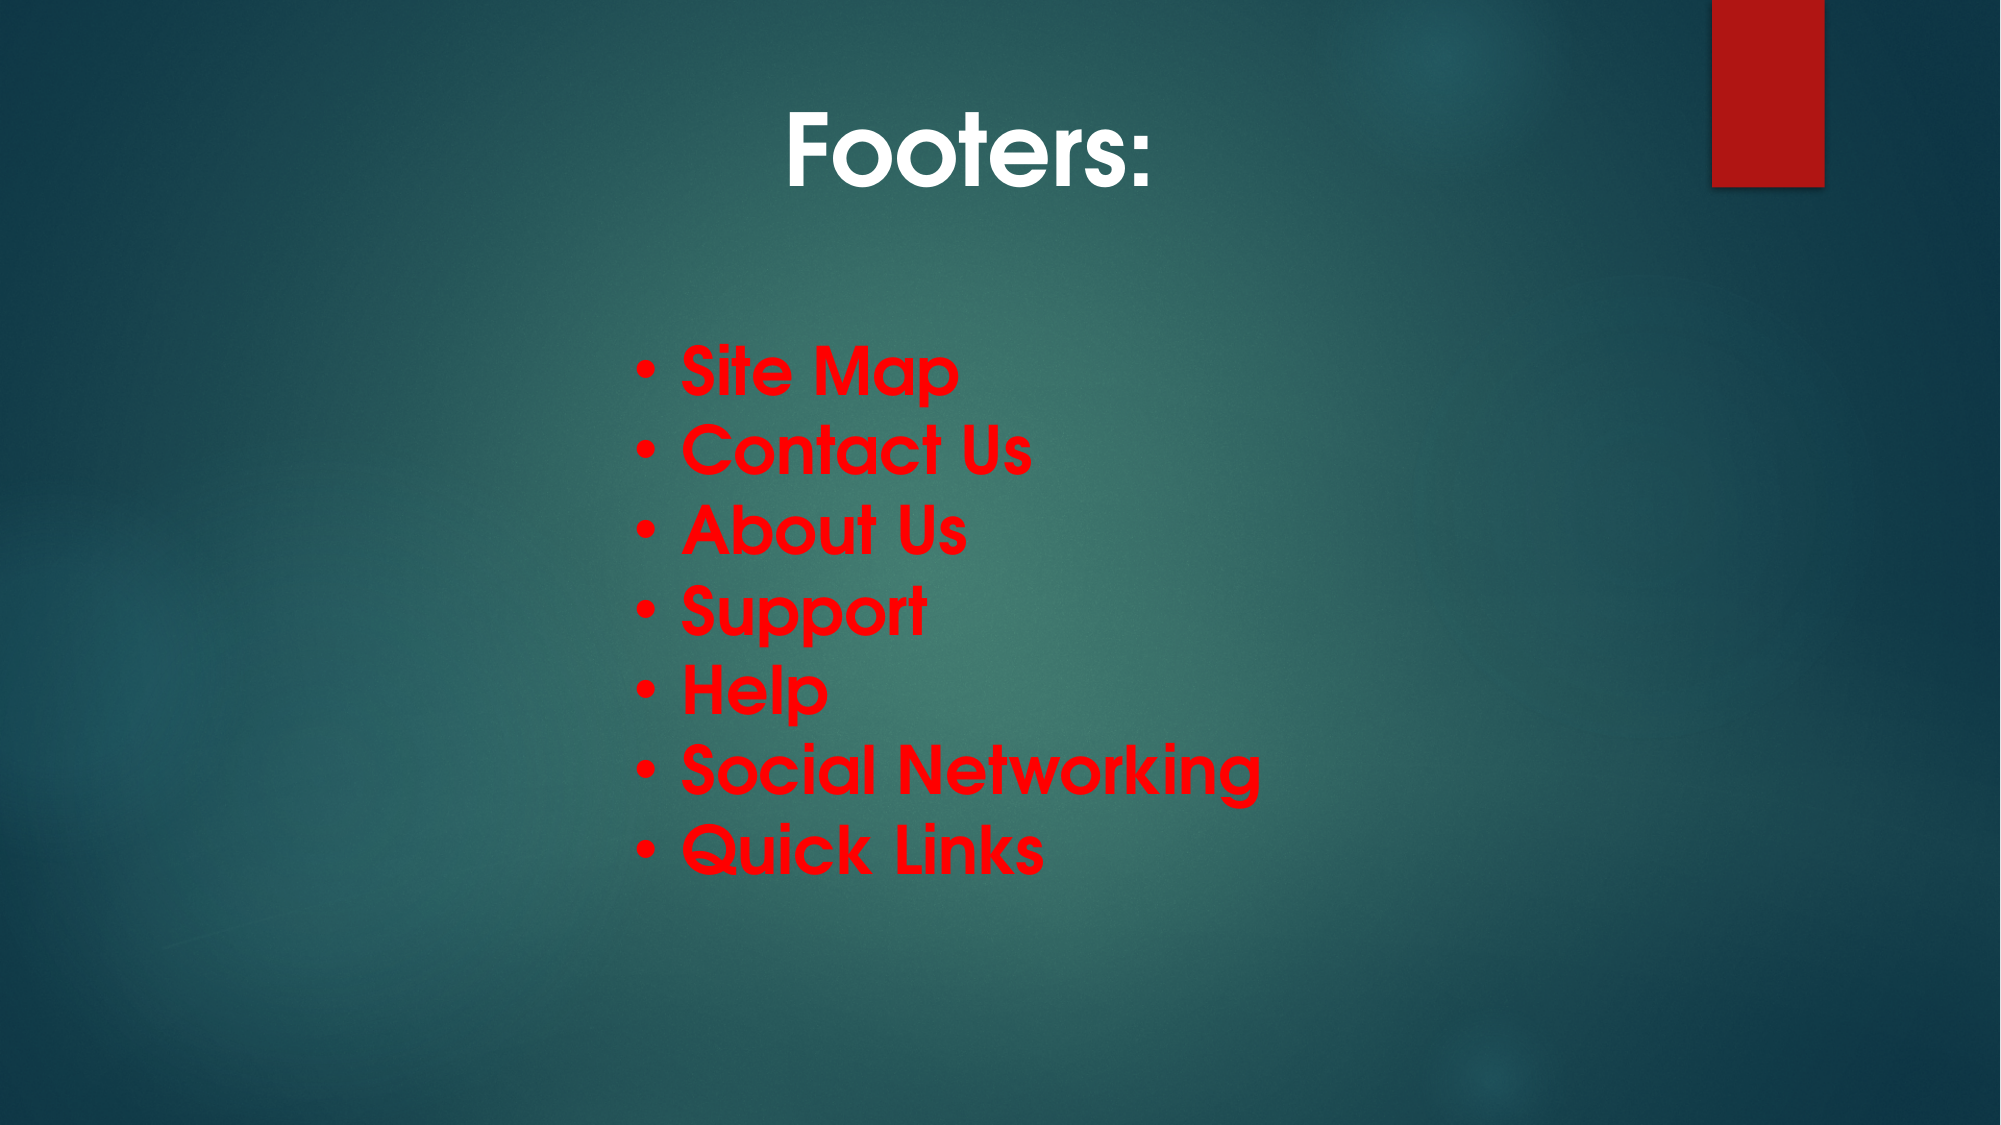

Footers:
Site Map
Contact Us
About Us
Support
Help
Social Networking
Quick Links